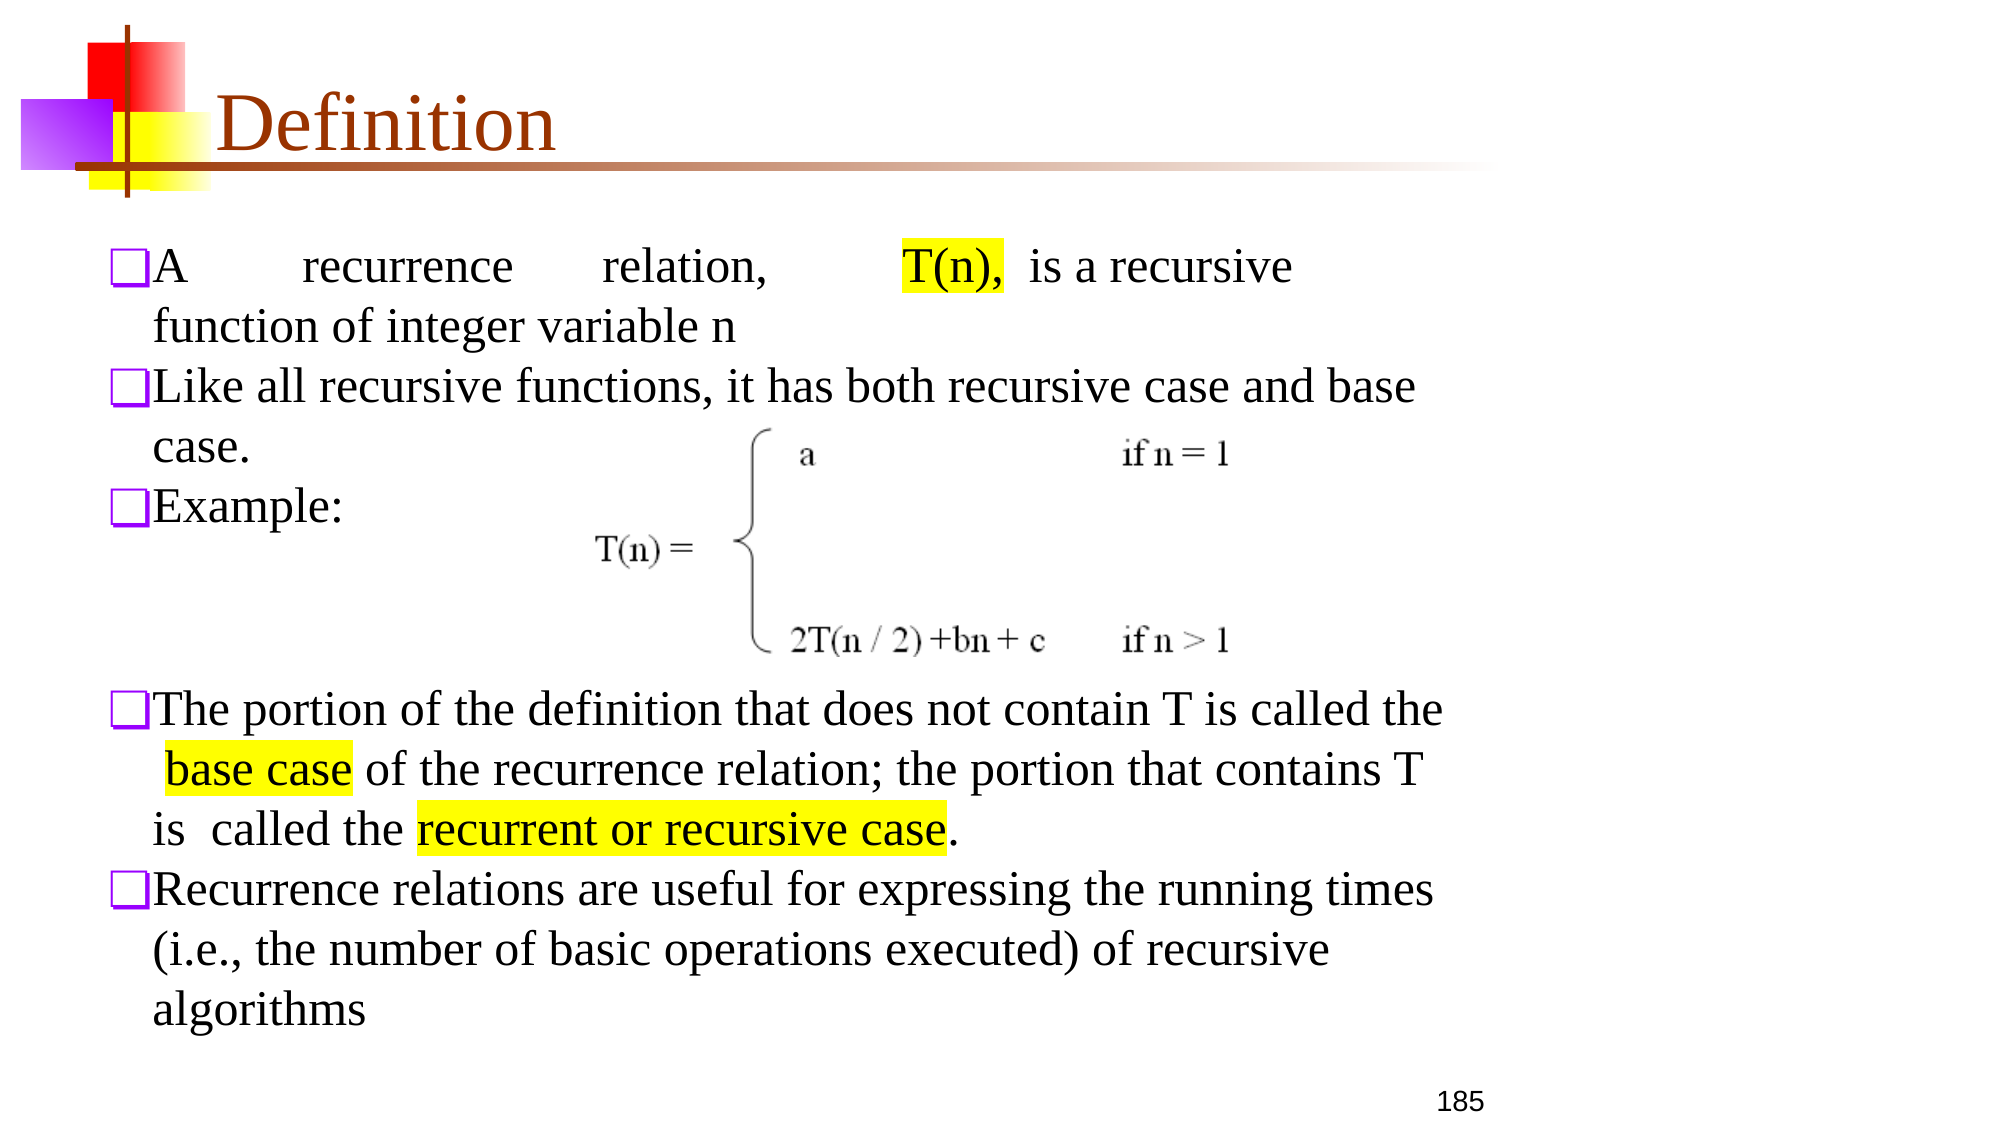

# Definition
A	recurrence	relation,	T(n),  is a recursive function of integer variable n
Like all recursive functions, it has both recursive case and base case.
Example:

The portion of the definition that does not contain T is called the  base case of the recurrence relation; the portion that contains T is  called the recurrent or recursive case.
Recurrence relations are useful for expressing the running times  (i.e., the number of basic operations executed) of recursive  algorithms

185